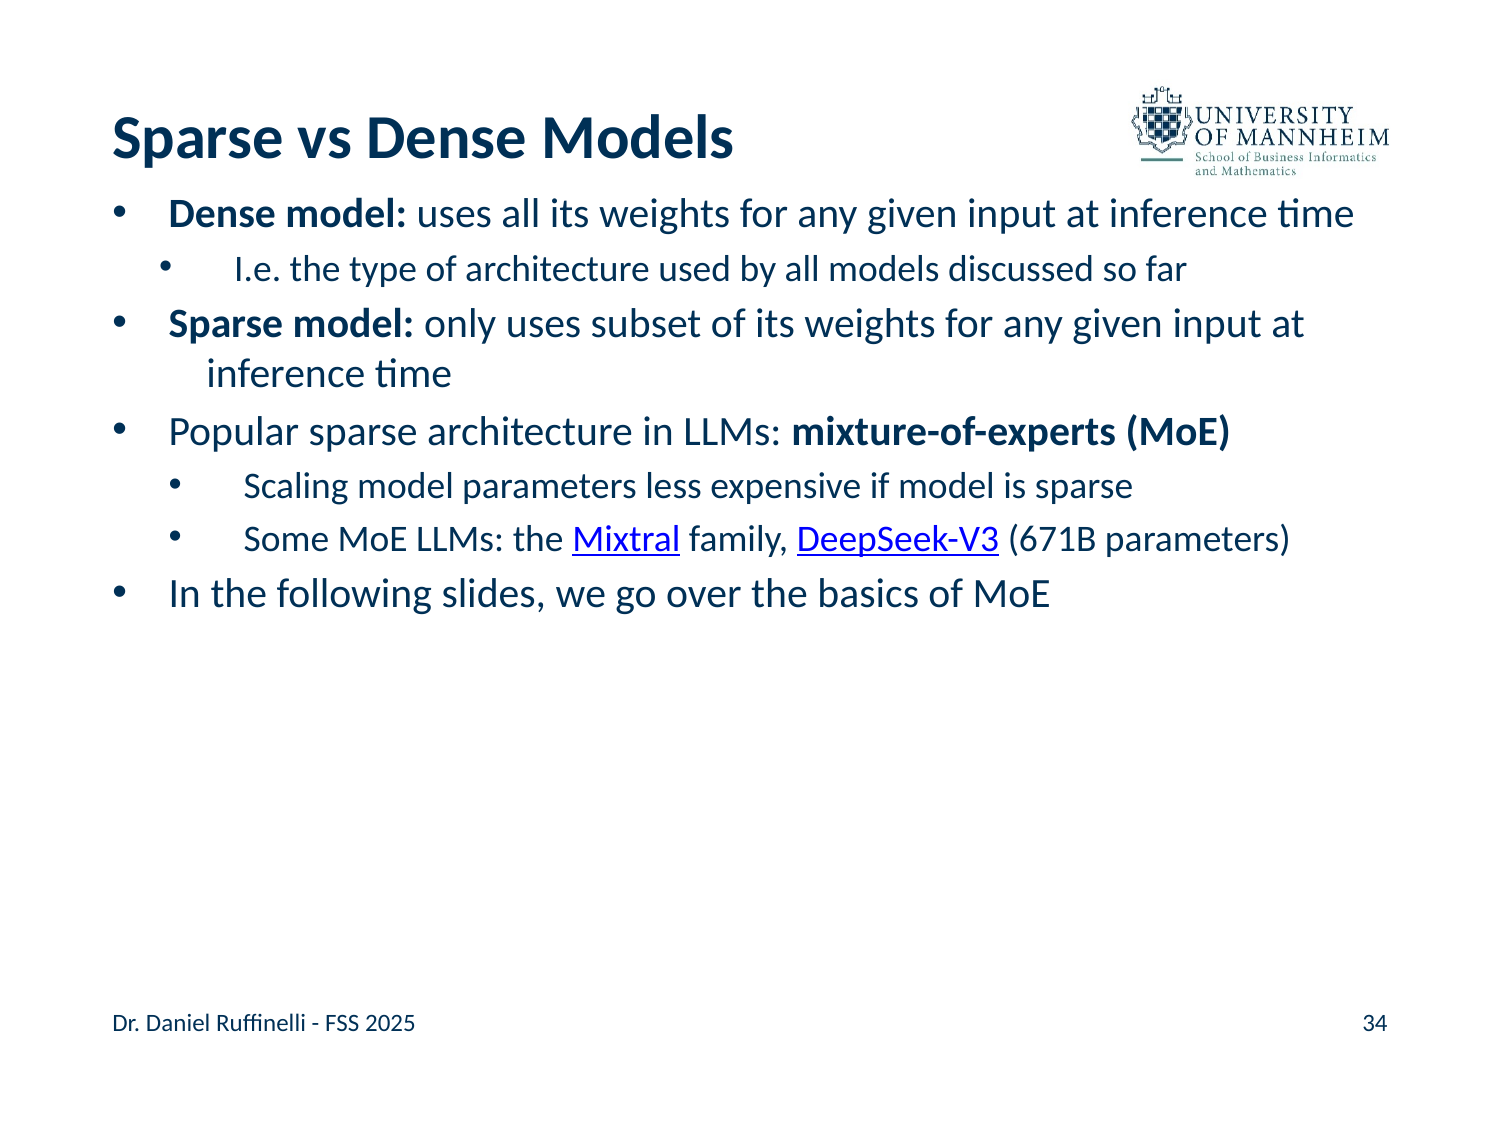

# Sparse vs Dense Models
Dense model: uses all its weights for any given input at inference time
I.e. the type of architecture used by all models discussed so far
Sparse model: only uses subset of its weights for any given input at             inference time
Popular sparse architecture in LLMs: mixture-of-experts (MoE)
Scaling model parameters less expensive if model is sparse
Some MoE LLMs: the Mixtral family, DeepSeek-V3 (671B parameters)
In the following slides, we go over the basics of MoE

Dr. Daniel Ruffinelli - FSS 2025
34